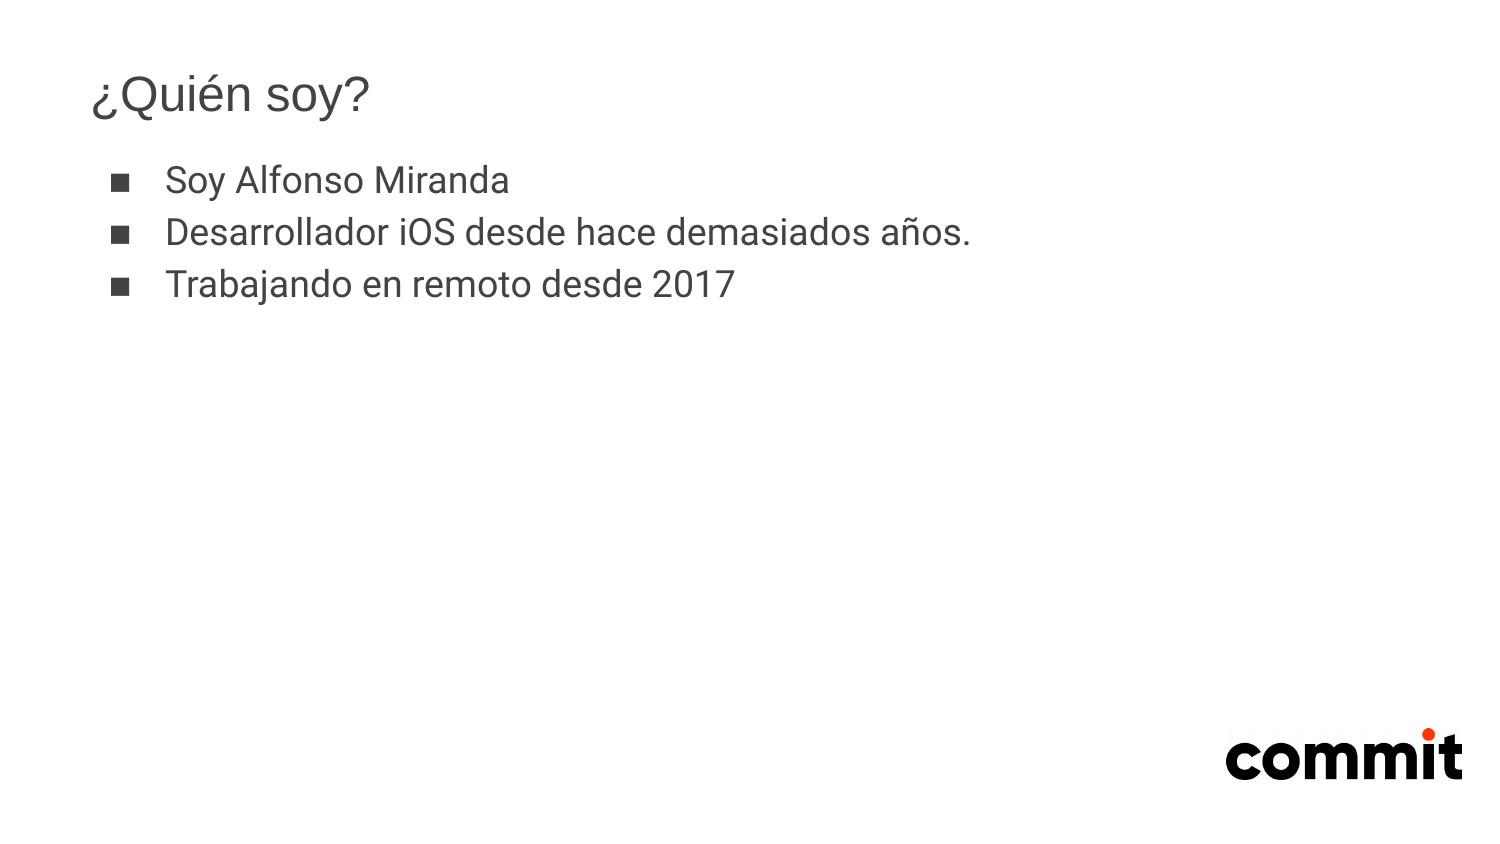

# ¿Quién soy?
Soy Alfonso Miranda
Desarrollador iOS desde hace demasiados años.
Trabajando en remoto desde 2017